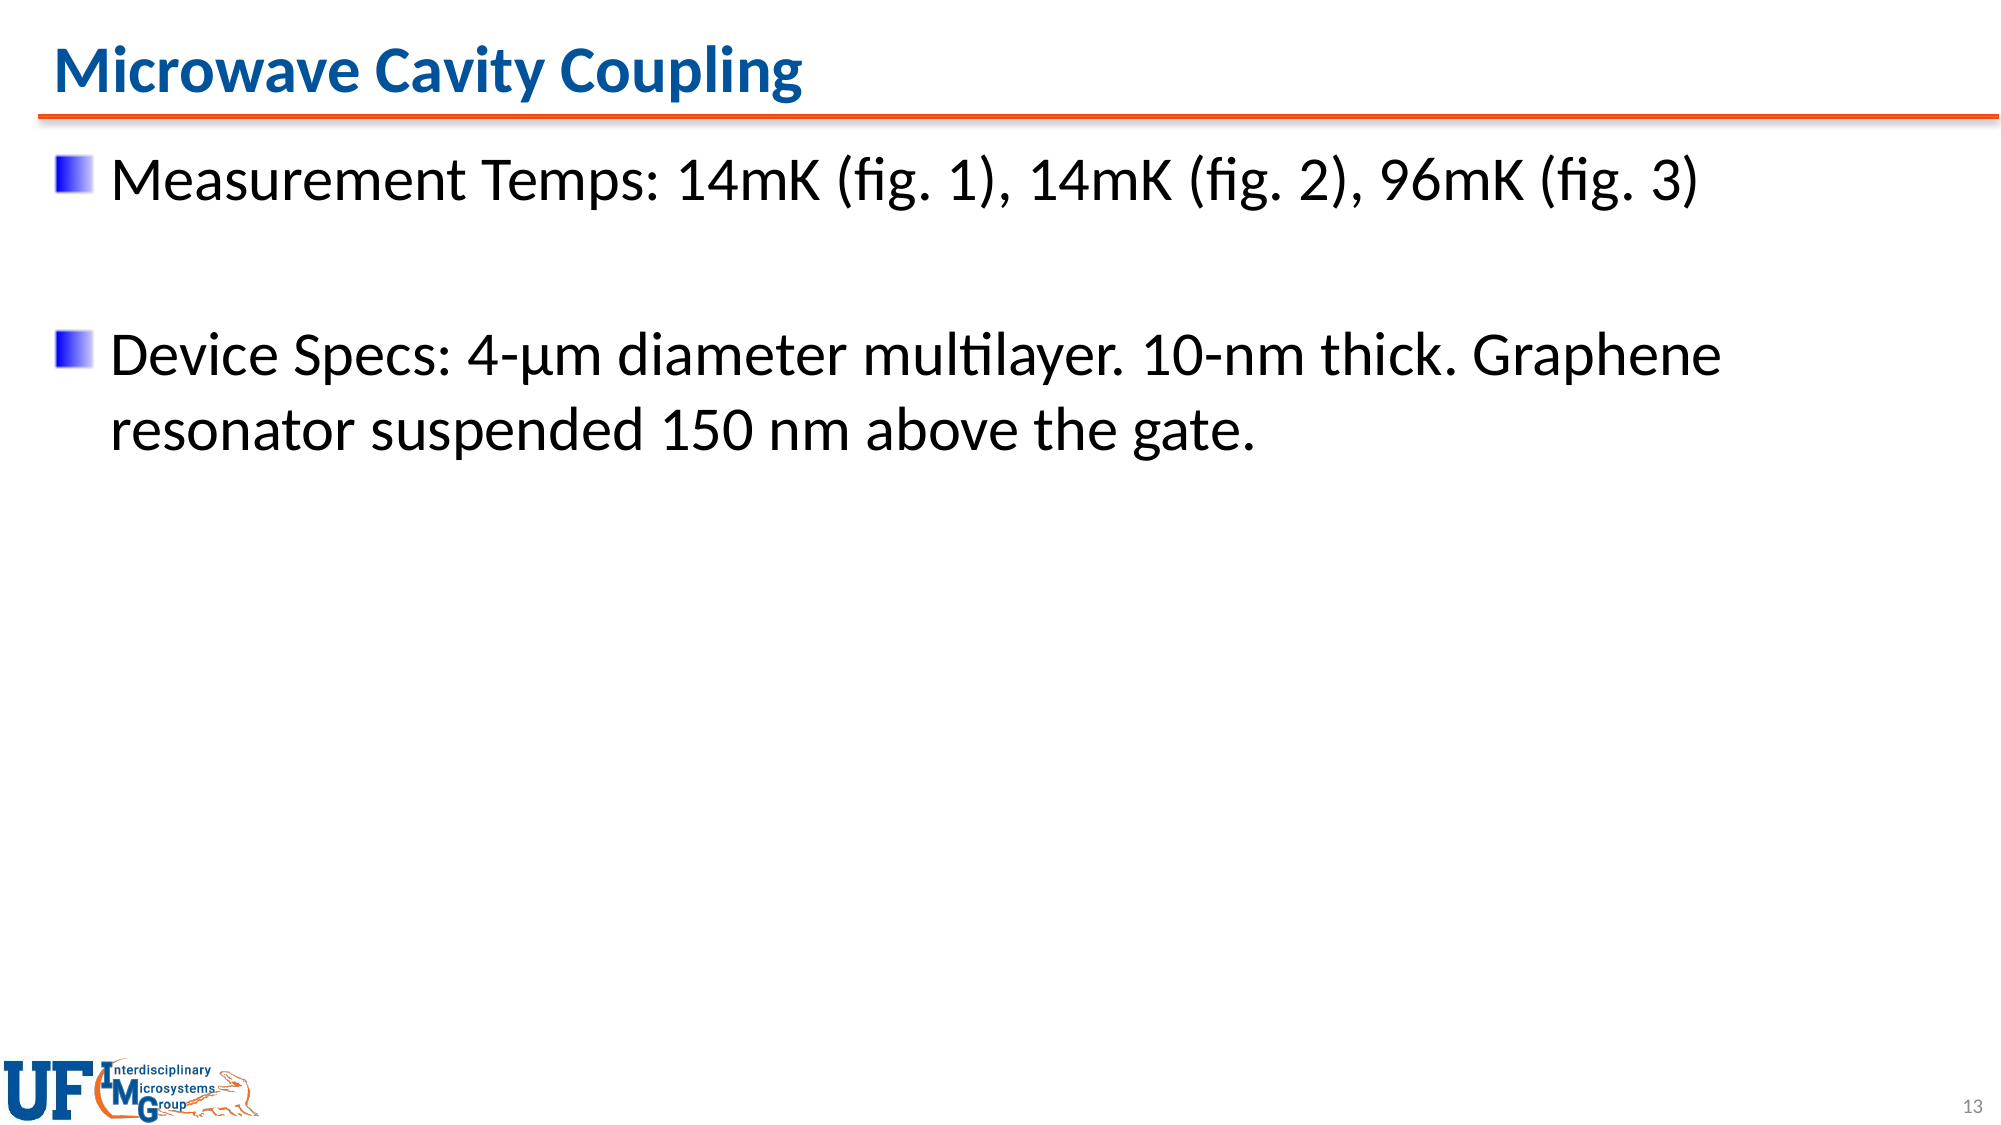

# Microwave Cavity Coupling
Measurement Temps: 14mK (fig. 1), 14mK (fig. 2), 96mK (fig. 3)

Device Specs: 4-μm diameter multilayer. 10-nm thick. Graphene resonator suspended 150 nm above the gate.
13